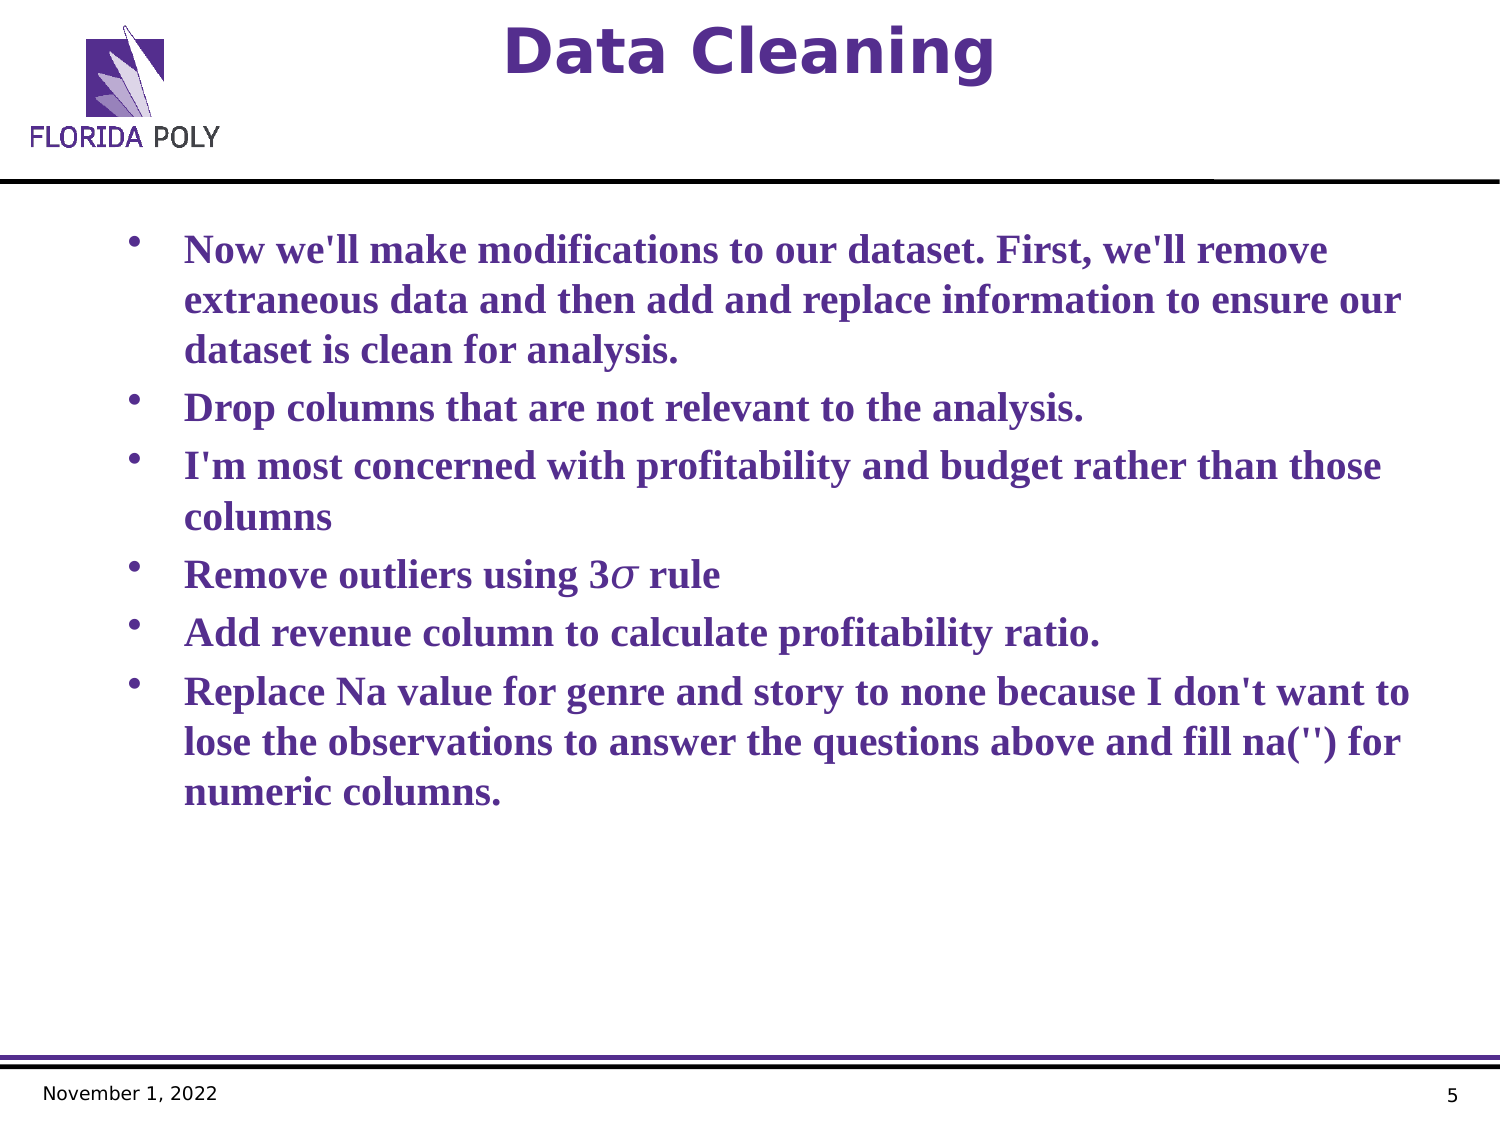

# Data Cleaning
Now we'll make modifications to our dataset. First, we'll remove extraneous data and then add and replace information to ensure our dataset is clean for analysis.
Drop columns that are not relevant to the analysis.
I'm most concerned with profitability and budget rather than those columns
Remove outliers using 3𝜎 rule
Add revenue column to calculate profitability ratio.
Replace Na value for genre and story to none because I don't want to lose the observations to answer the questions above and fill na('') for numeric columns.